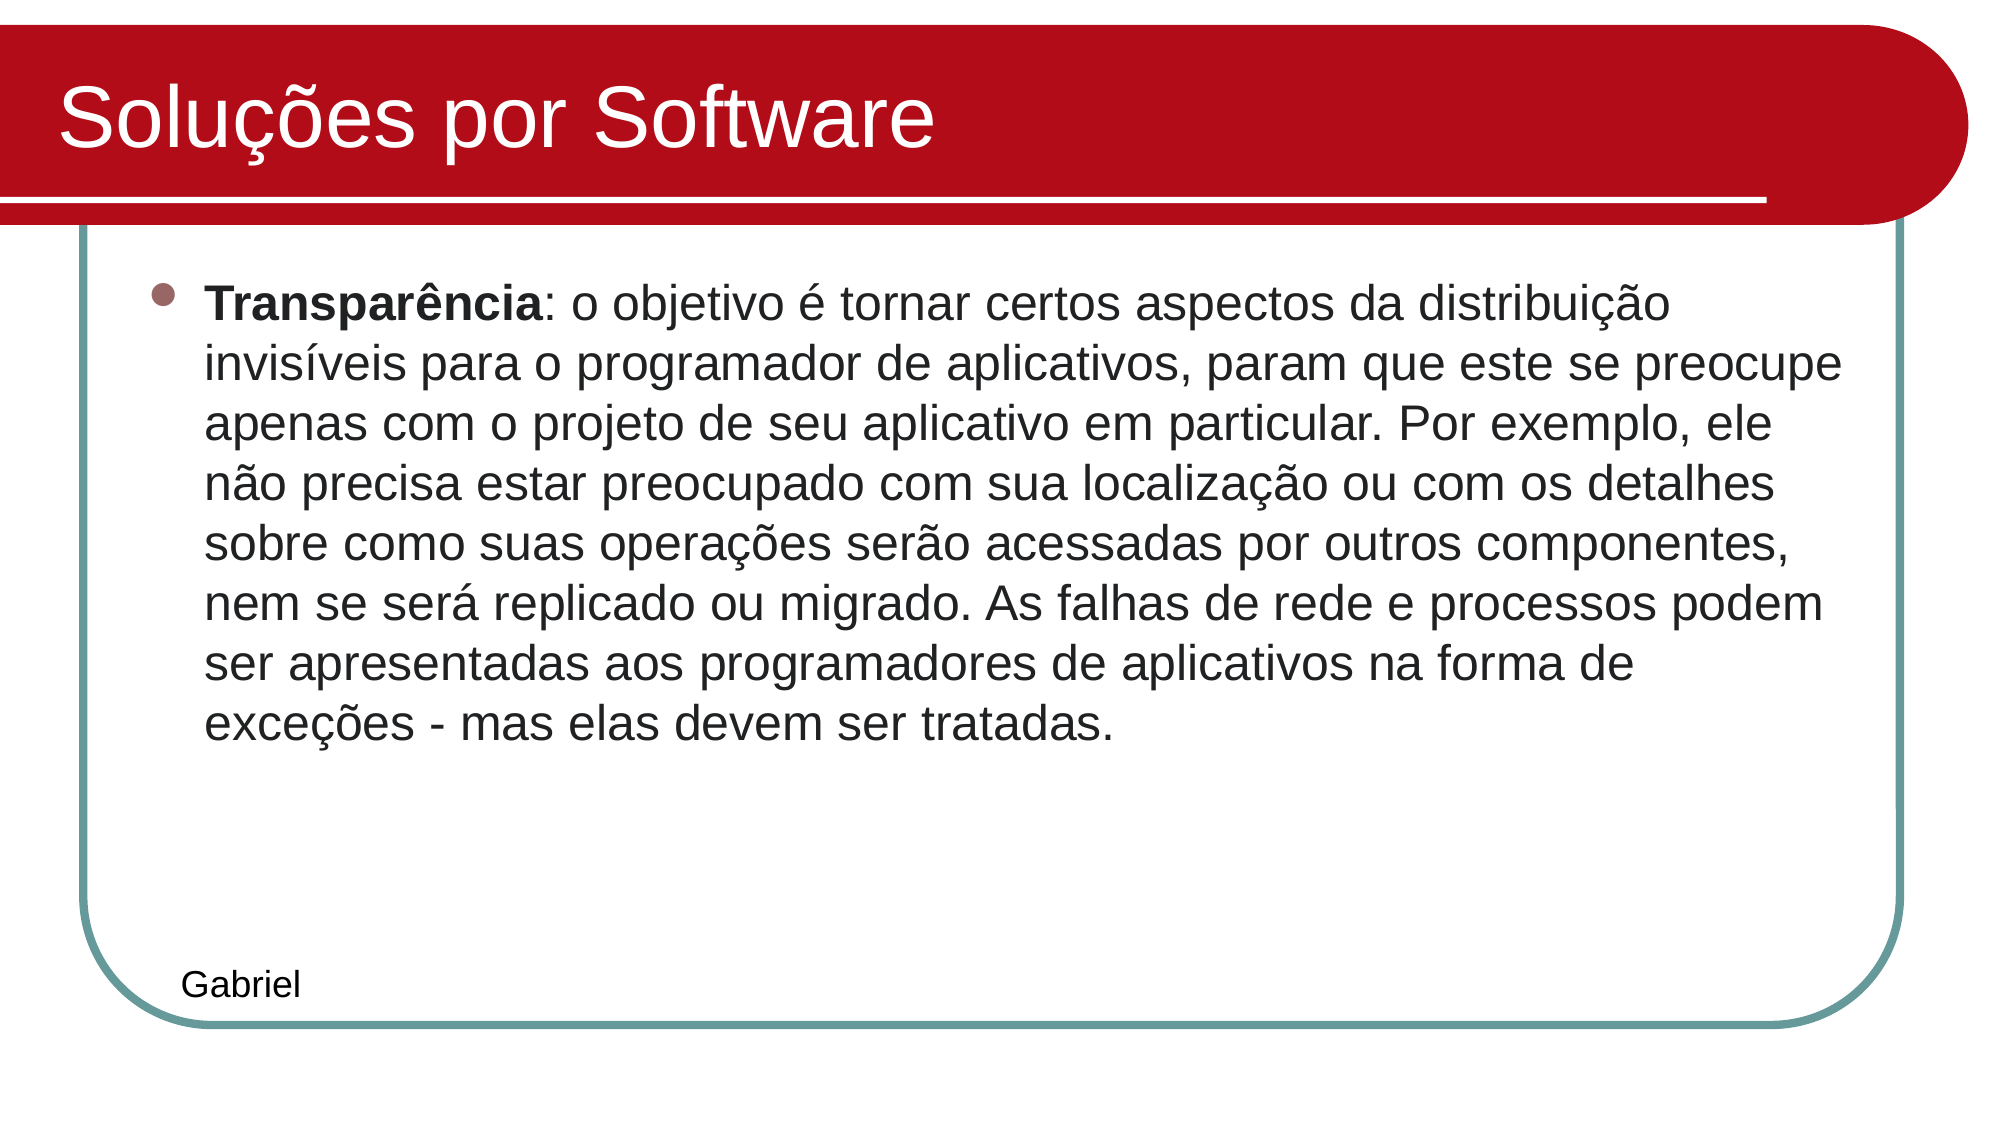

# Soluções por Software
Transparência: o objetivo é tornar certos aspectos da distribuição invisíveis para o programador de aplicativos, param que este se preocupe apenas com o projeto de seu aplicativo em particular. Por exemplo, ele não precisa estar preocupado com sua localização ou com os detalhes sobre como suas operações serão acessadas por outros componentes, nem se será replicado ou migrado. As falhas de rede e processos podem ser apresentadas aos programadores de aplicativos na forma de exceções - mas elas devem ser tratadas.
Gabriel